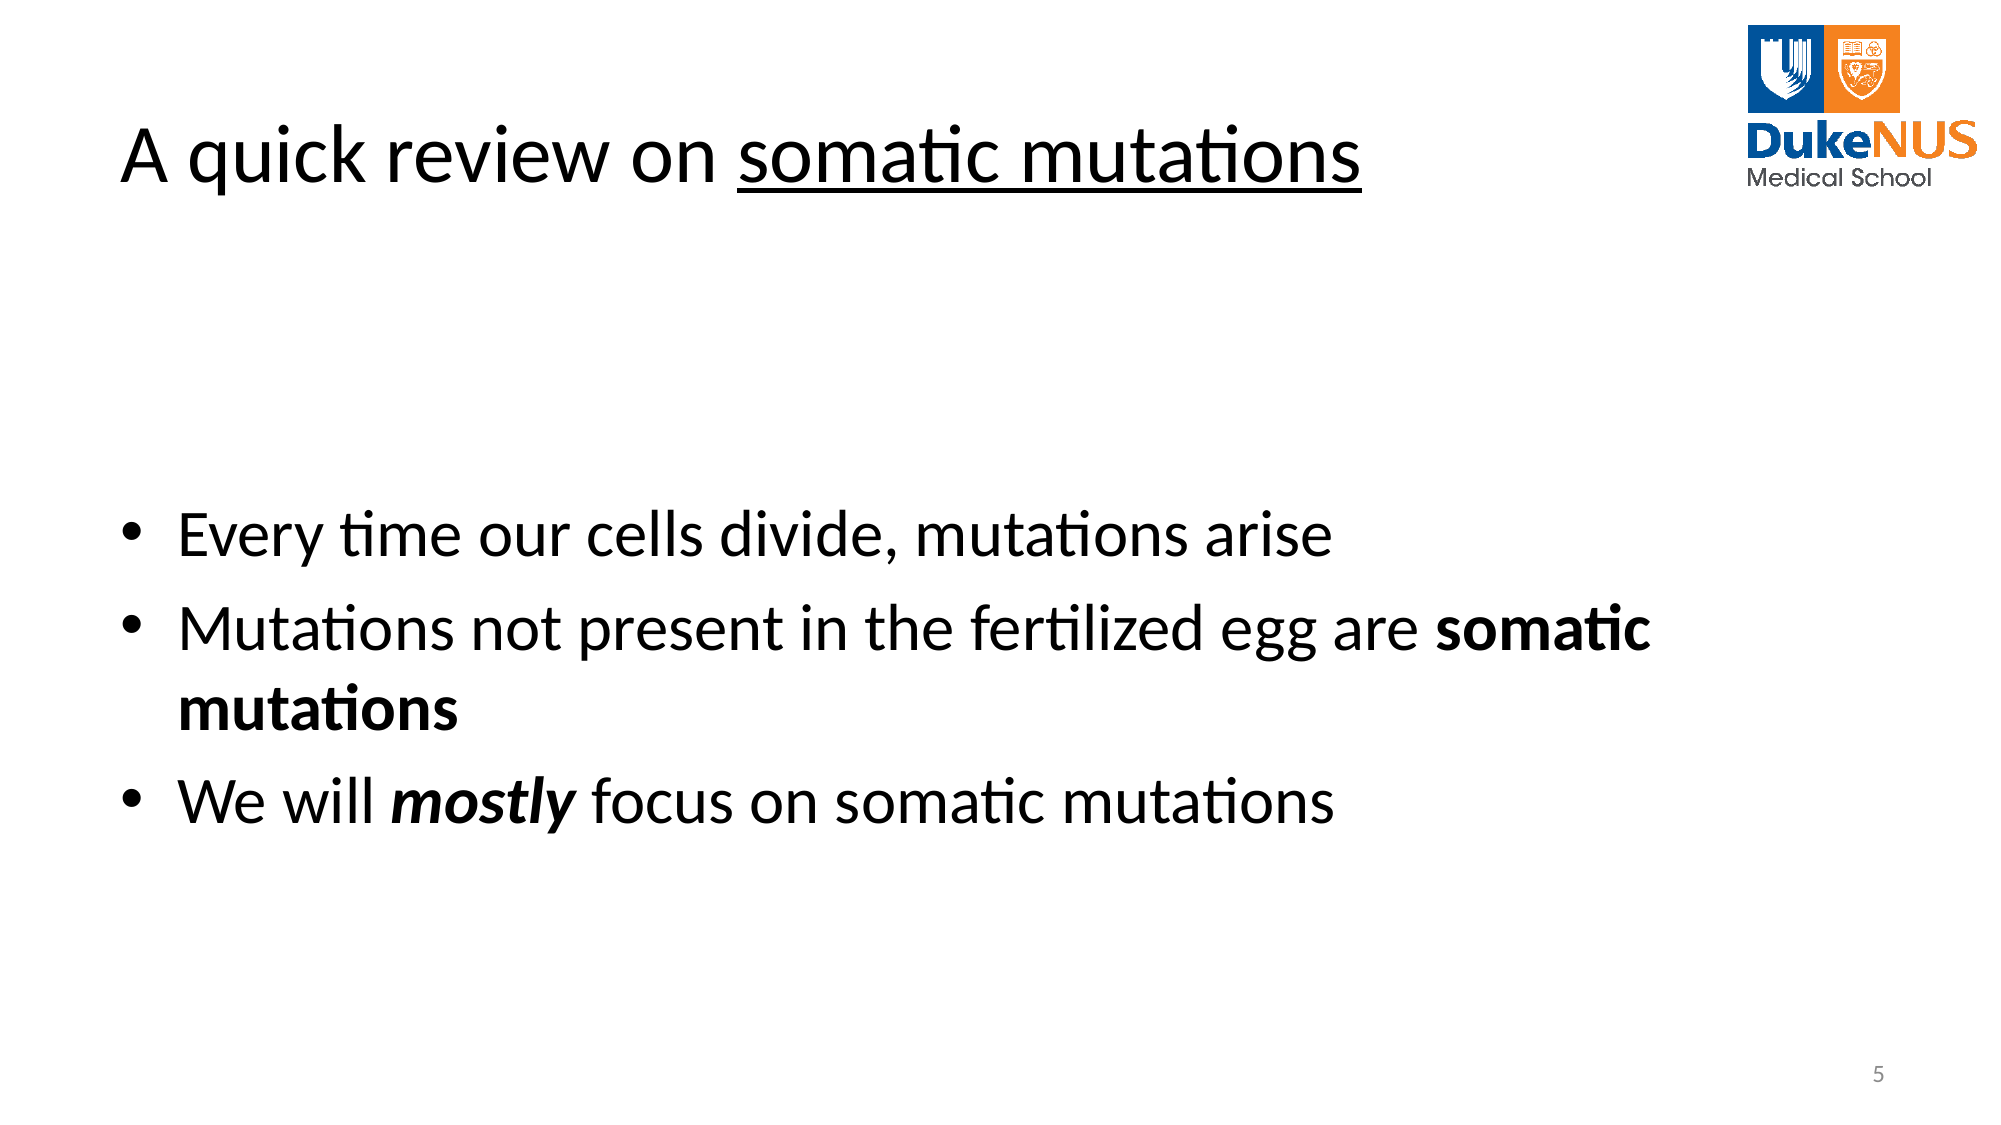

# A quick review on somatic mutations
Every time our cells divide, mutations arise
Mutations not present in the fertilized egg are somatic mutations
We will mostly focus on somatic mutations
5